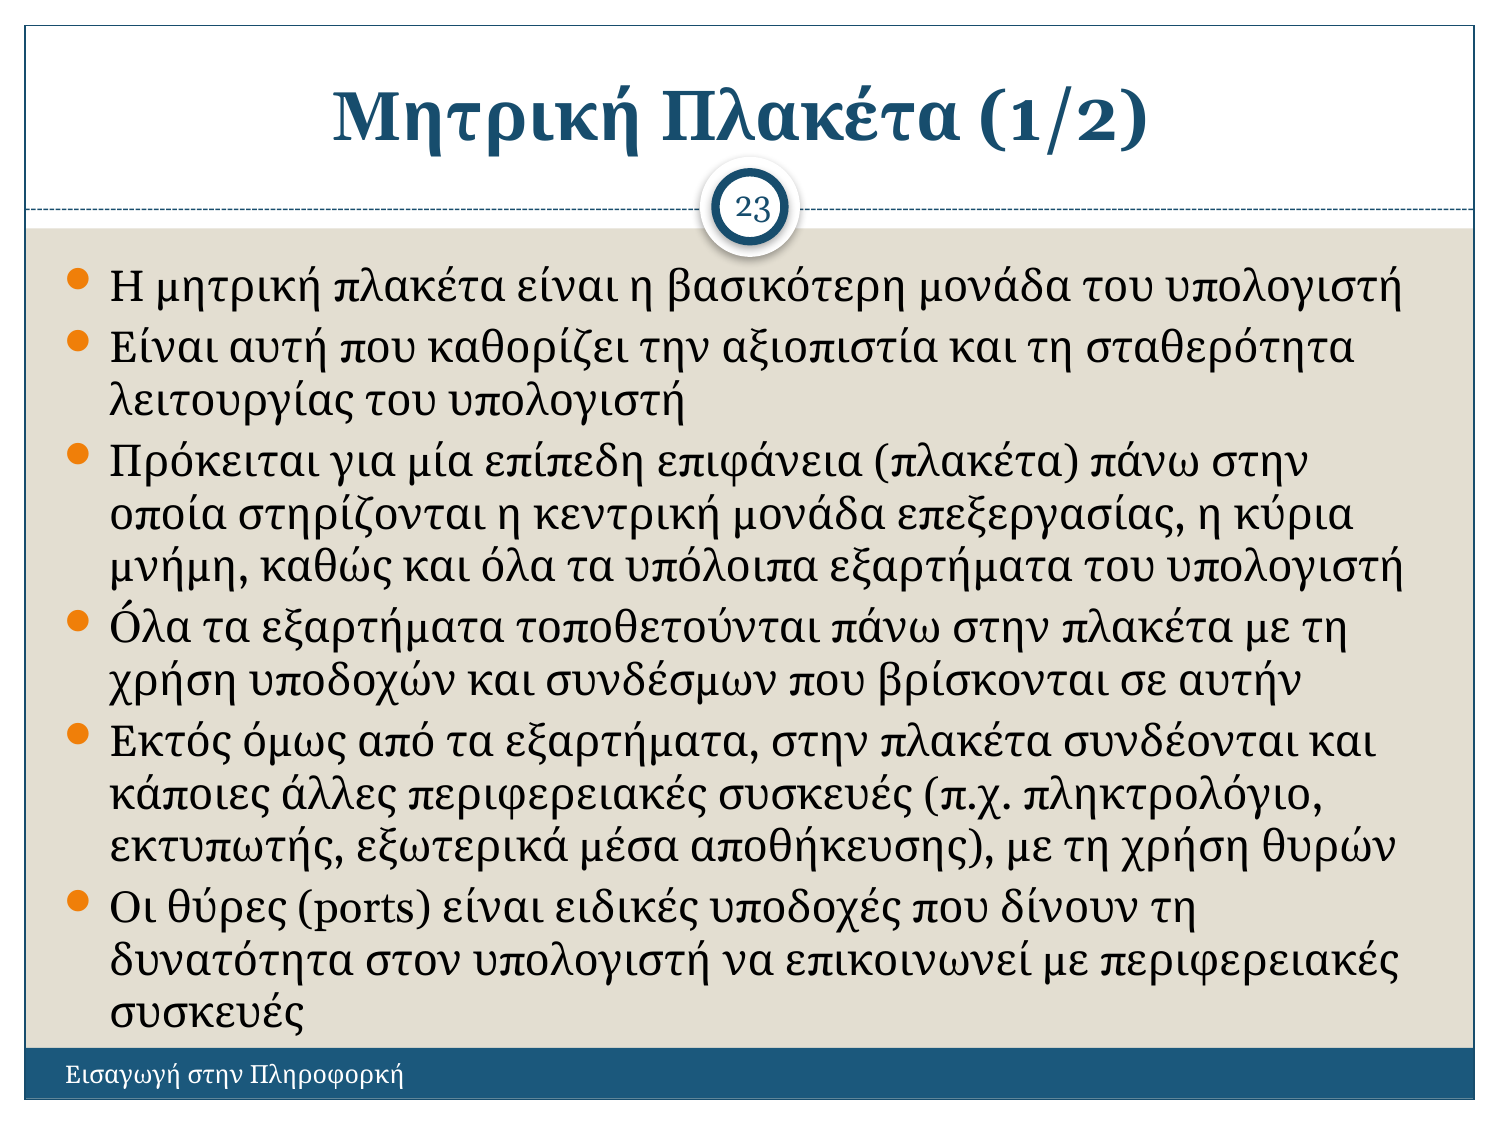

# Μητρική Πλακέτα (1/2)
23
Η μητρική πλακέτα είναι η βασικότερη μονάδα του υπολογιστή
Είναι αυτή που καθορίζει την αξιοπιστία και τη σταθερότητα λειτουργίας του υπολογιστή
Πρόκειται για μία επίπεδη επιφάνεια (πλακέτα) πάνω στην οποία στηρίζονται η κεντρική μονάδα επεξεργασίας, η κύρια μνήμη, καθώς και όλα τα υπόλοιπα εξαρτήματα του υπολογιστή
Όλα τα εξαρτήματα τοποθετούνται πάνω στην πλακέτα με τη χρήση υποδοχών και συνδέσμων που βρίσκονται σε αυτήν
Εκτός όμως από τα εξαρτήματα, στην πλακέτα συνδέονται και κάποιες άλλες περιφερειακές συσκευές (π.χ. πληκτρολόγιο, εκτυπωτής, εξωτερικά μέσα αποθήκευσης), με τη χρήση θυρών
Οι θύρες (ports) είναι ειδικές υποδοχές που δίνουν τη δυνατότητα στον υπολογιστή να επικοινωνεί με περιφερειακές συσκευές
Εισαγωγή στην Πληροφορκή